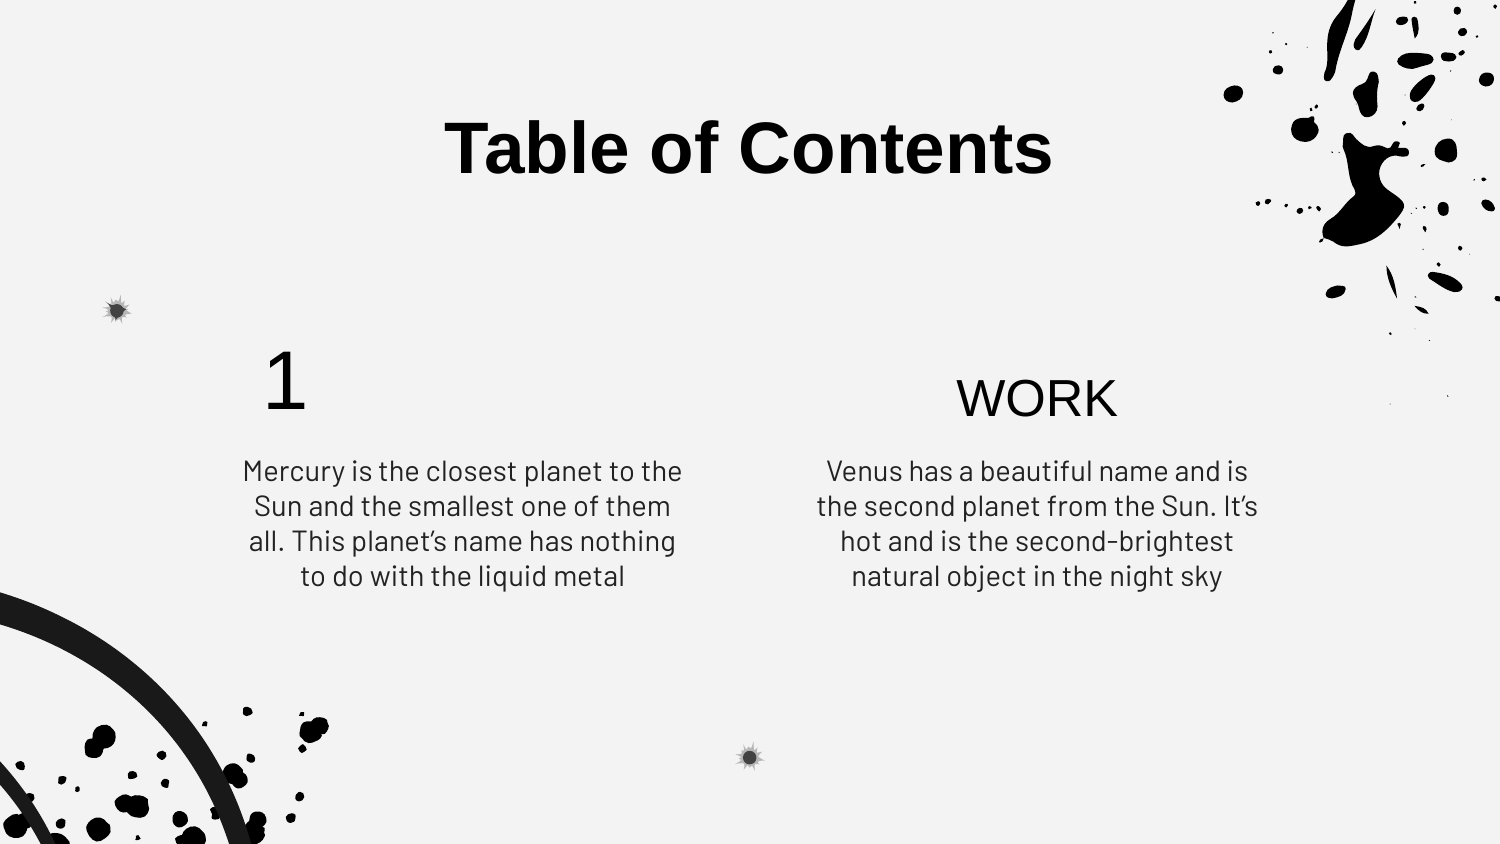

# Table of Contents
 1
WORK
Mercury is the closest planet to the Sun and the smallest one of them all. This planet’s name has nothing to do with the liquid metal
Venus has a beautiful name and is the second planet from the Sun. It’s hot and is the second-brightest natural object in the night sky